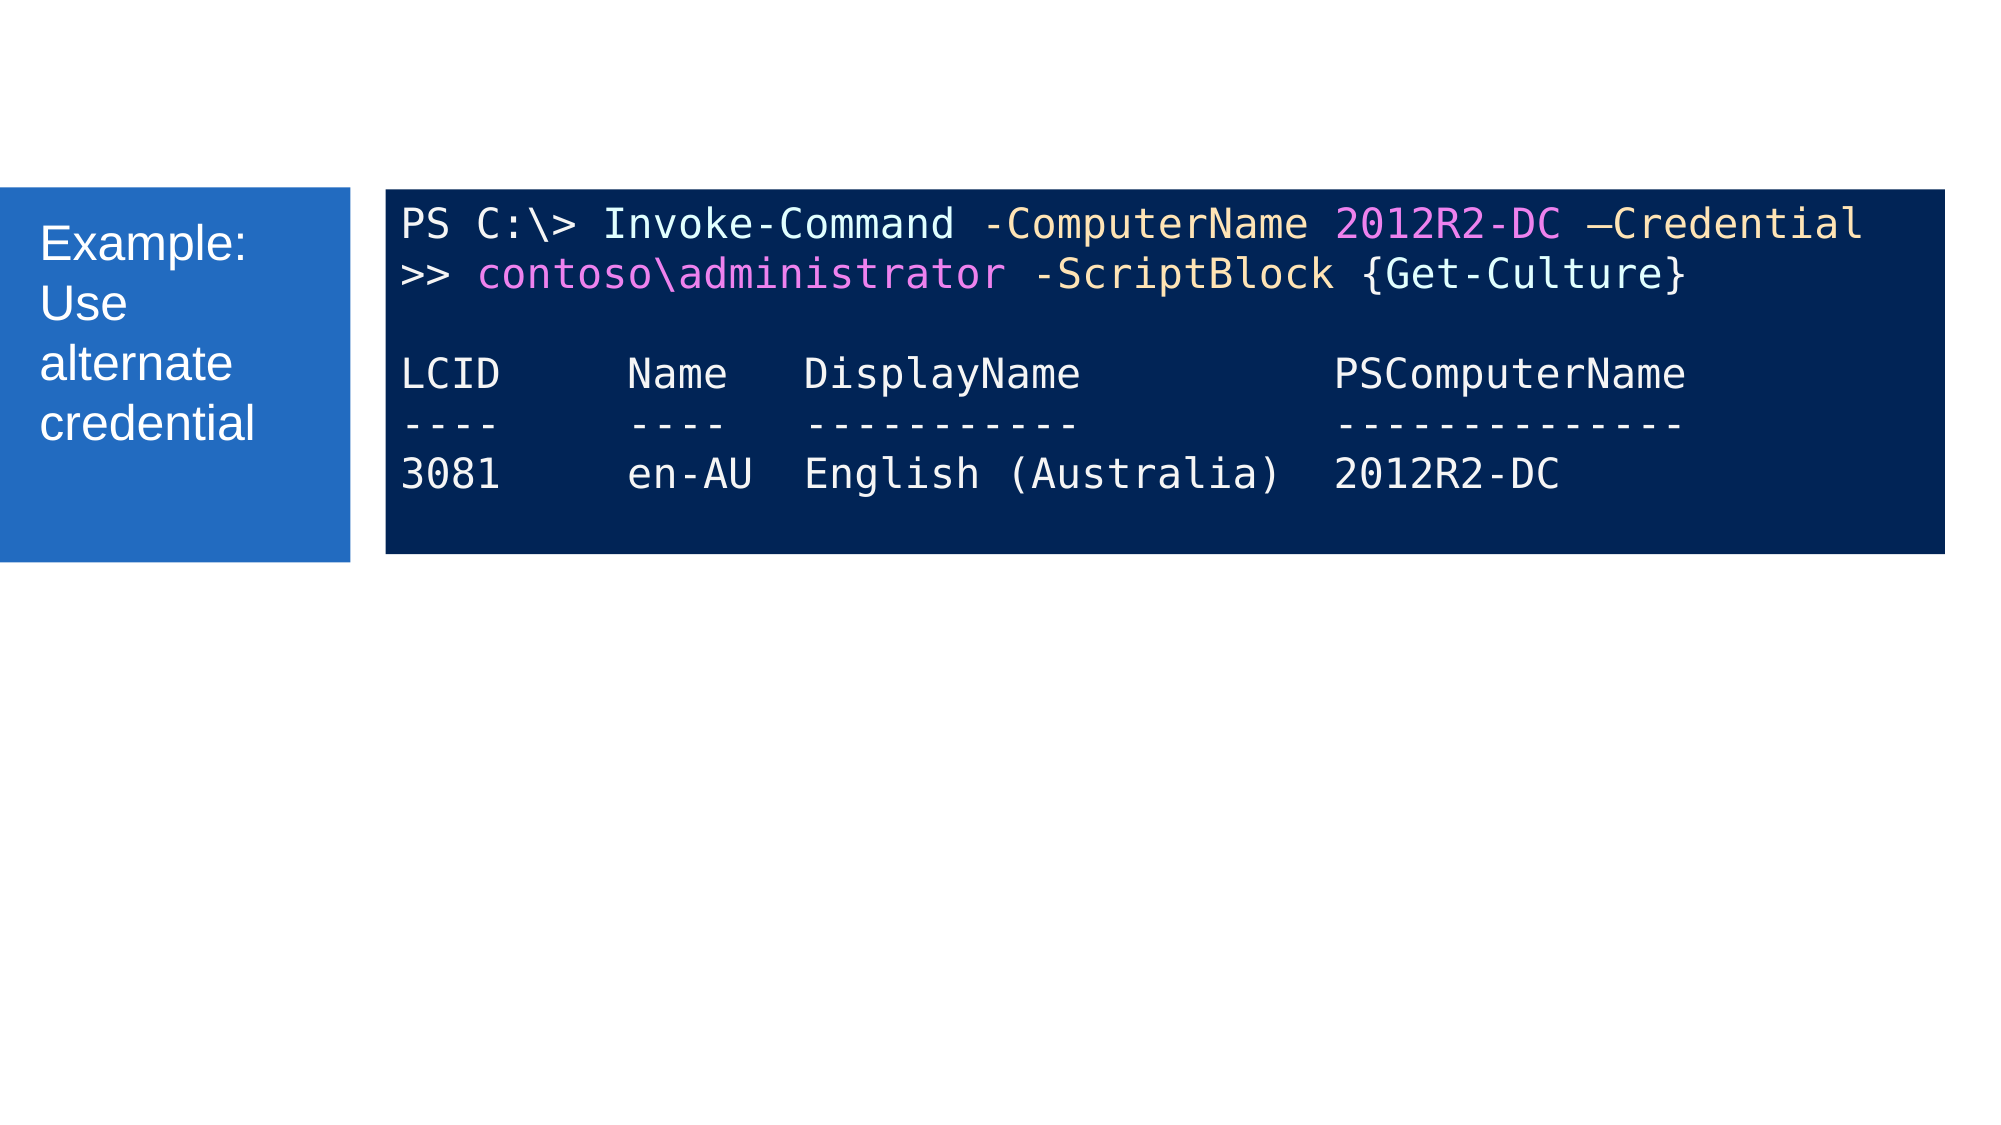

Example:
Use alternate credential
PS C:\> Invoke-Command -ComputerName 2012R2-DC –Credential
>> contoso\administrator -ScriptBlock {Get-Culture}

LCID     Name   DisplayName          PSComputerName
----     ----   -----------          --------------
3081     en-AU  English (Australia)  2012R2-DC

168